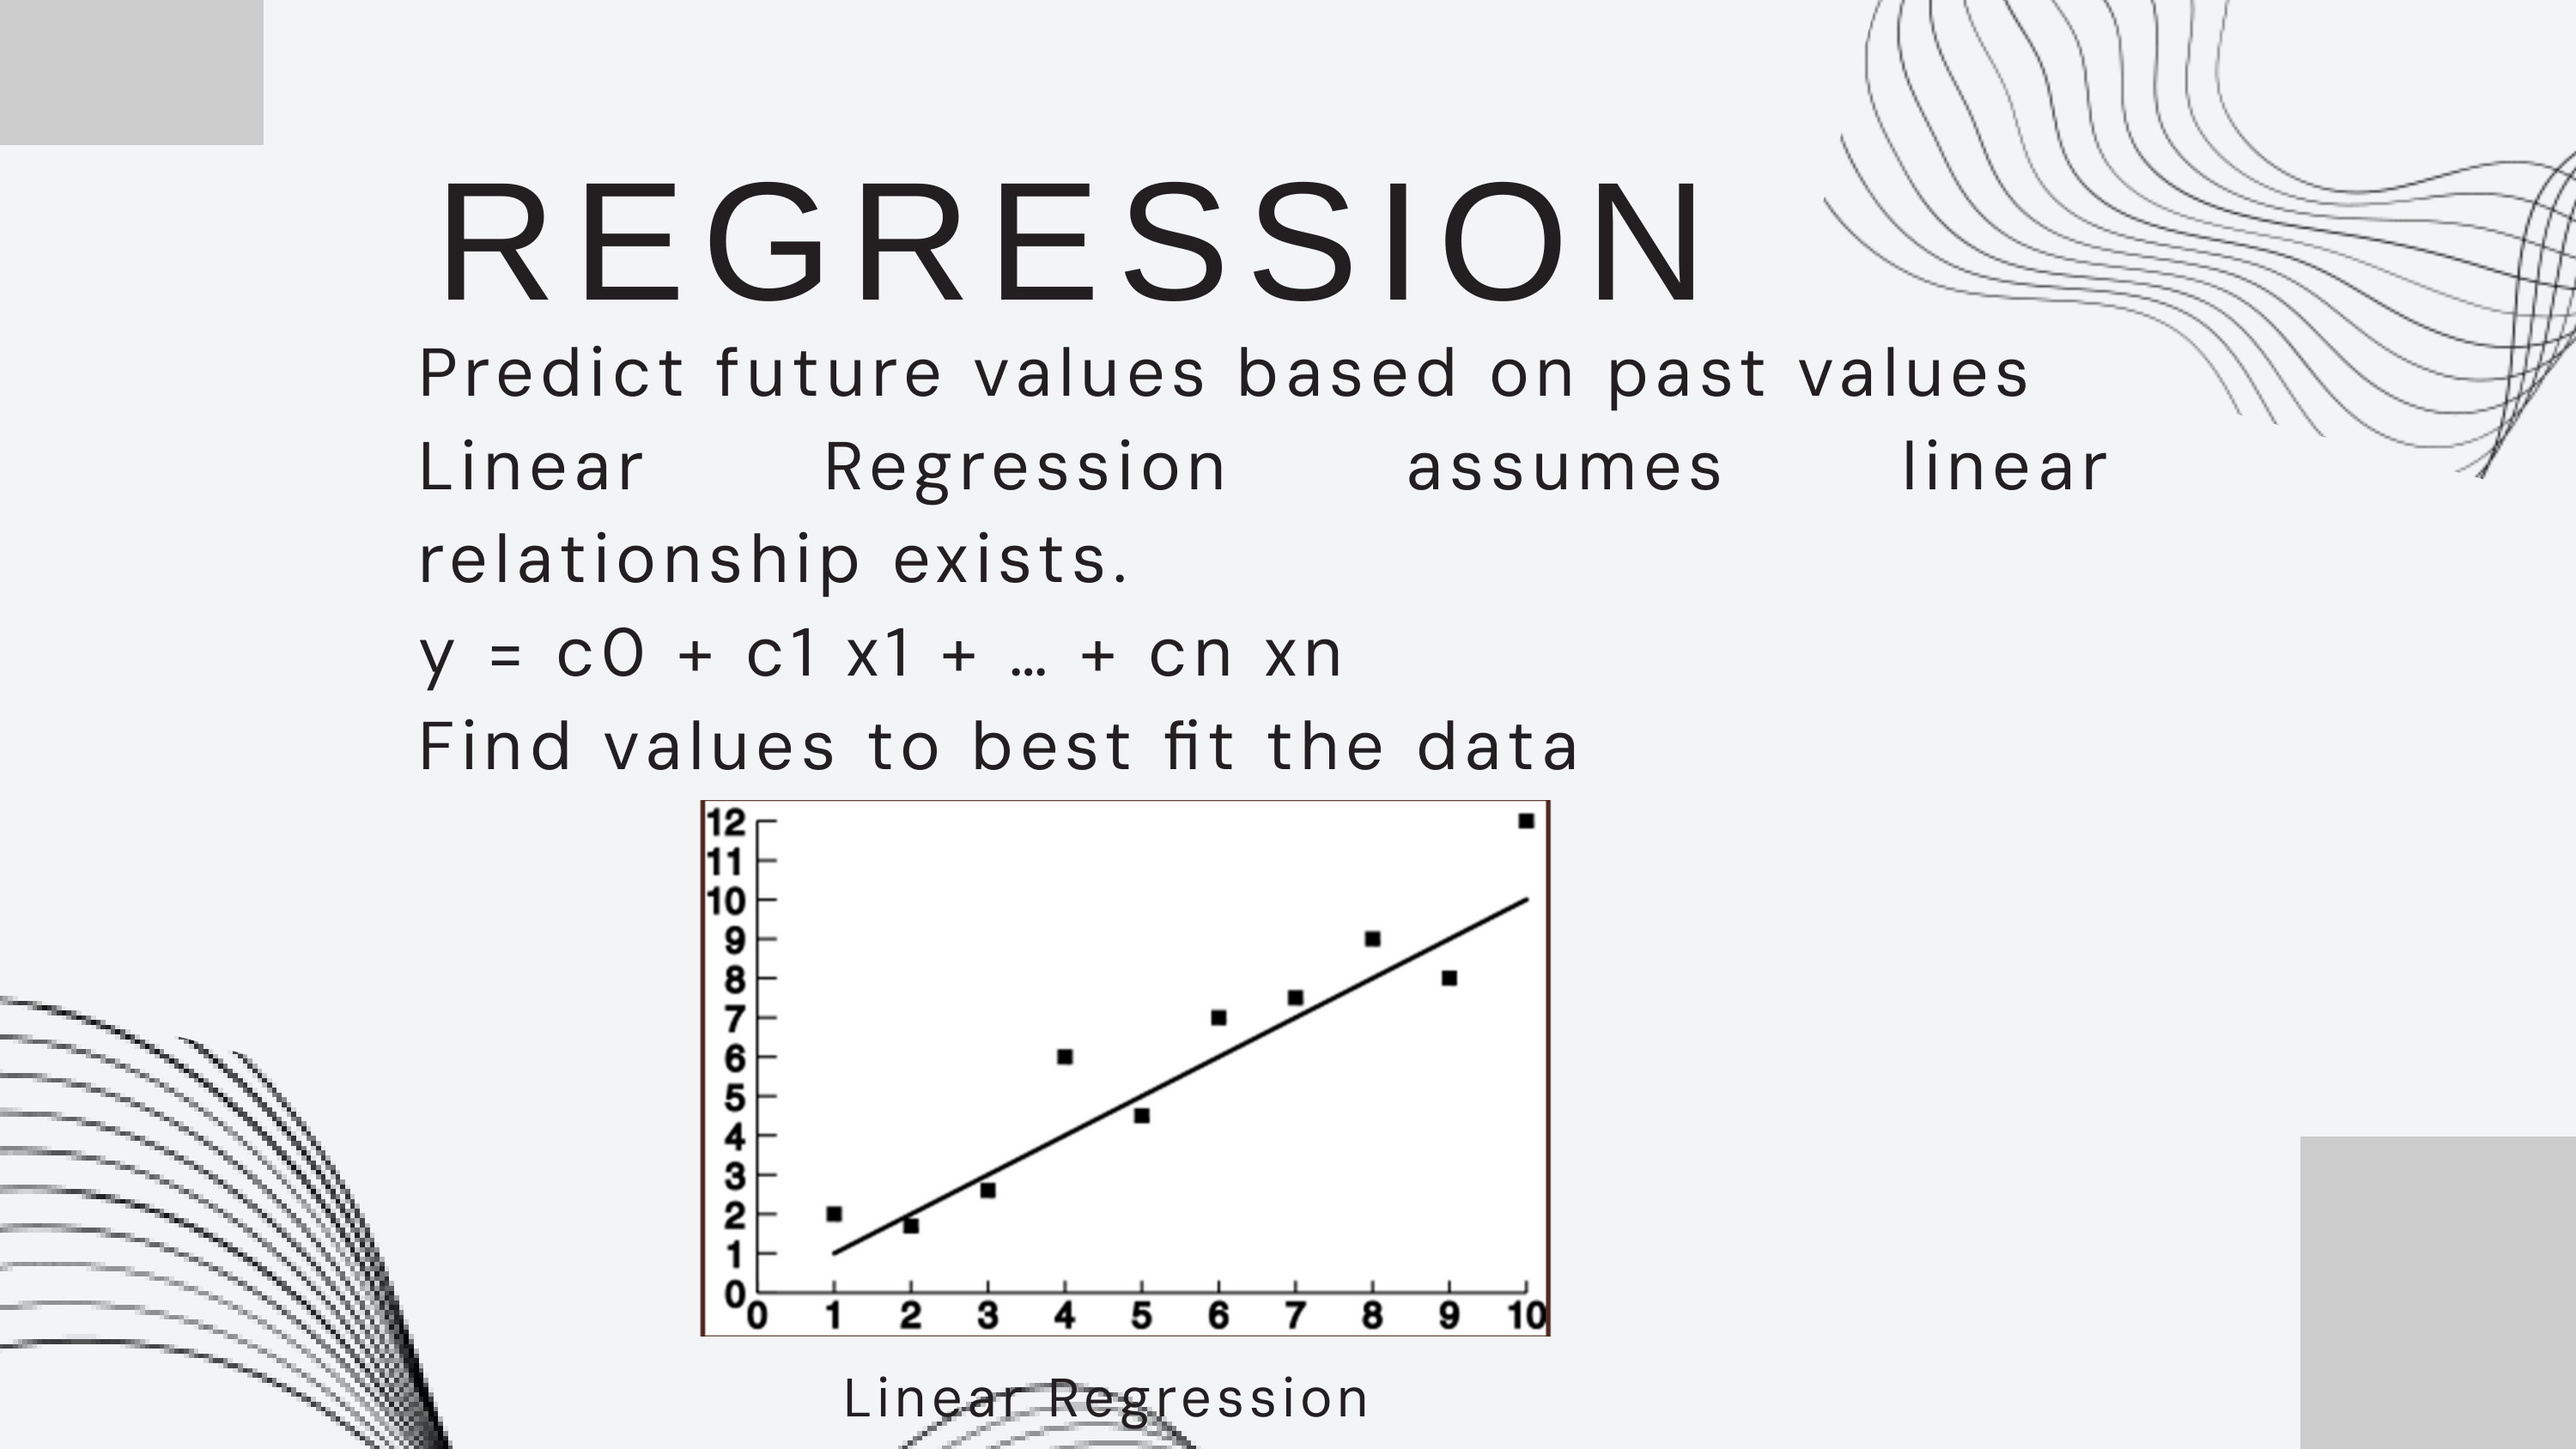

REGRESSION
Predict future values based on past values
Linear Regression assumes linear relationship exists.
y = c0 + c1 x1 + … + cn xn
Find values to best fit the data

Linear Regression